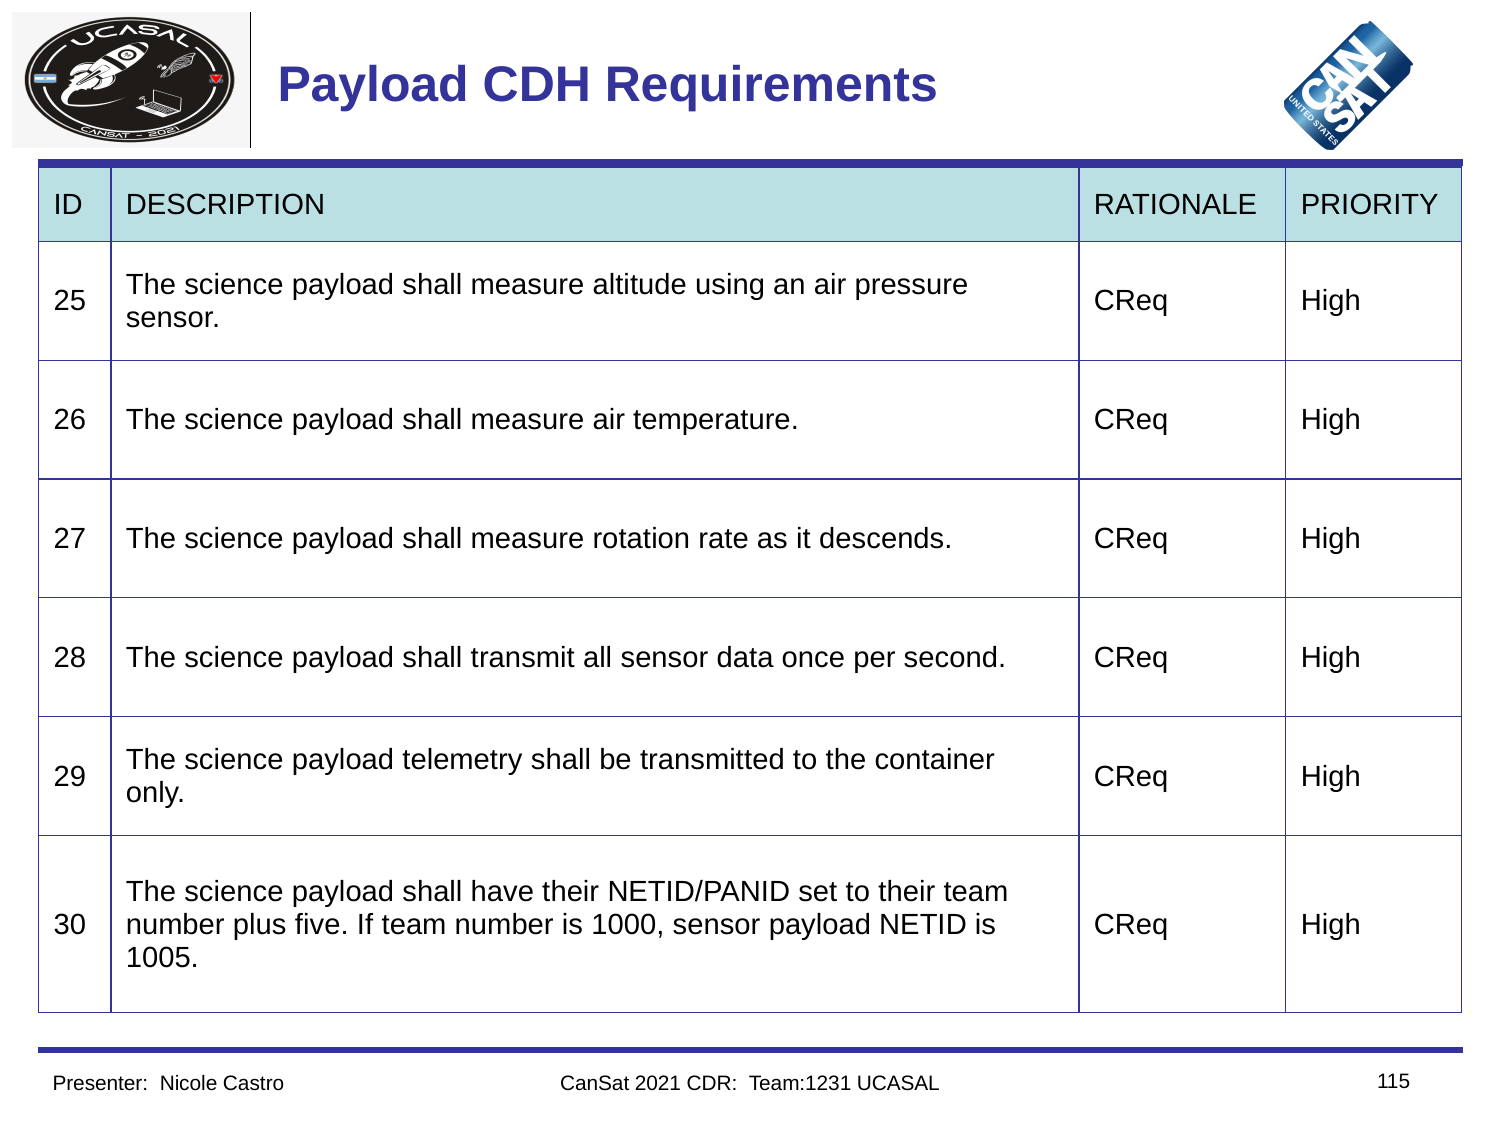

# Payload CDH Requirements
| ID | DESCRIPTION | RATIONALE | PRIORITY |
| --- | --- | --- | --- |
| 25 | The science payload shall measure altitude using an air pressure sensor. | CReq | High |
| 26 | The science payload shall measure air temperature. | CReq | High |
| 27 | The science payload shall measure rotation rate as it descends. | CReq | High |
| 28 | The science payload shall transmit all sensor data once per second. | CReq | High |
| 29 | The science payload telemetry shall be transmitted to the container only. | CReq | High |
| 30 | The science payload shall have their NETID/PANID set to their team number plus five. If team number is 1000, sensor payload NETID is 1005. | CReq | High |
115
Presenter:  Nicole Castro
CanSat 2021 CDR:  Team:1231 UCASAL